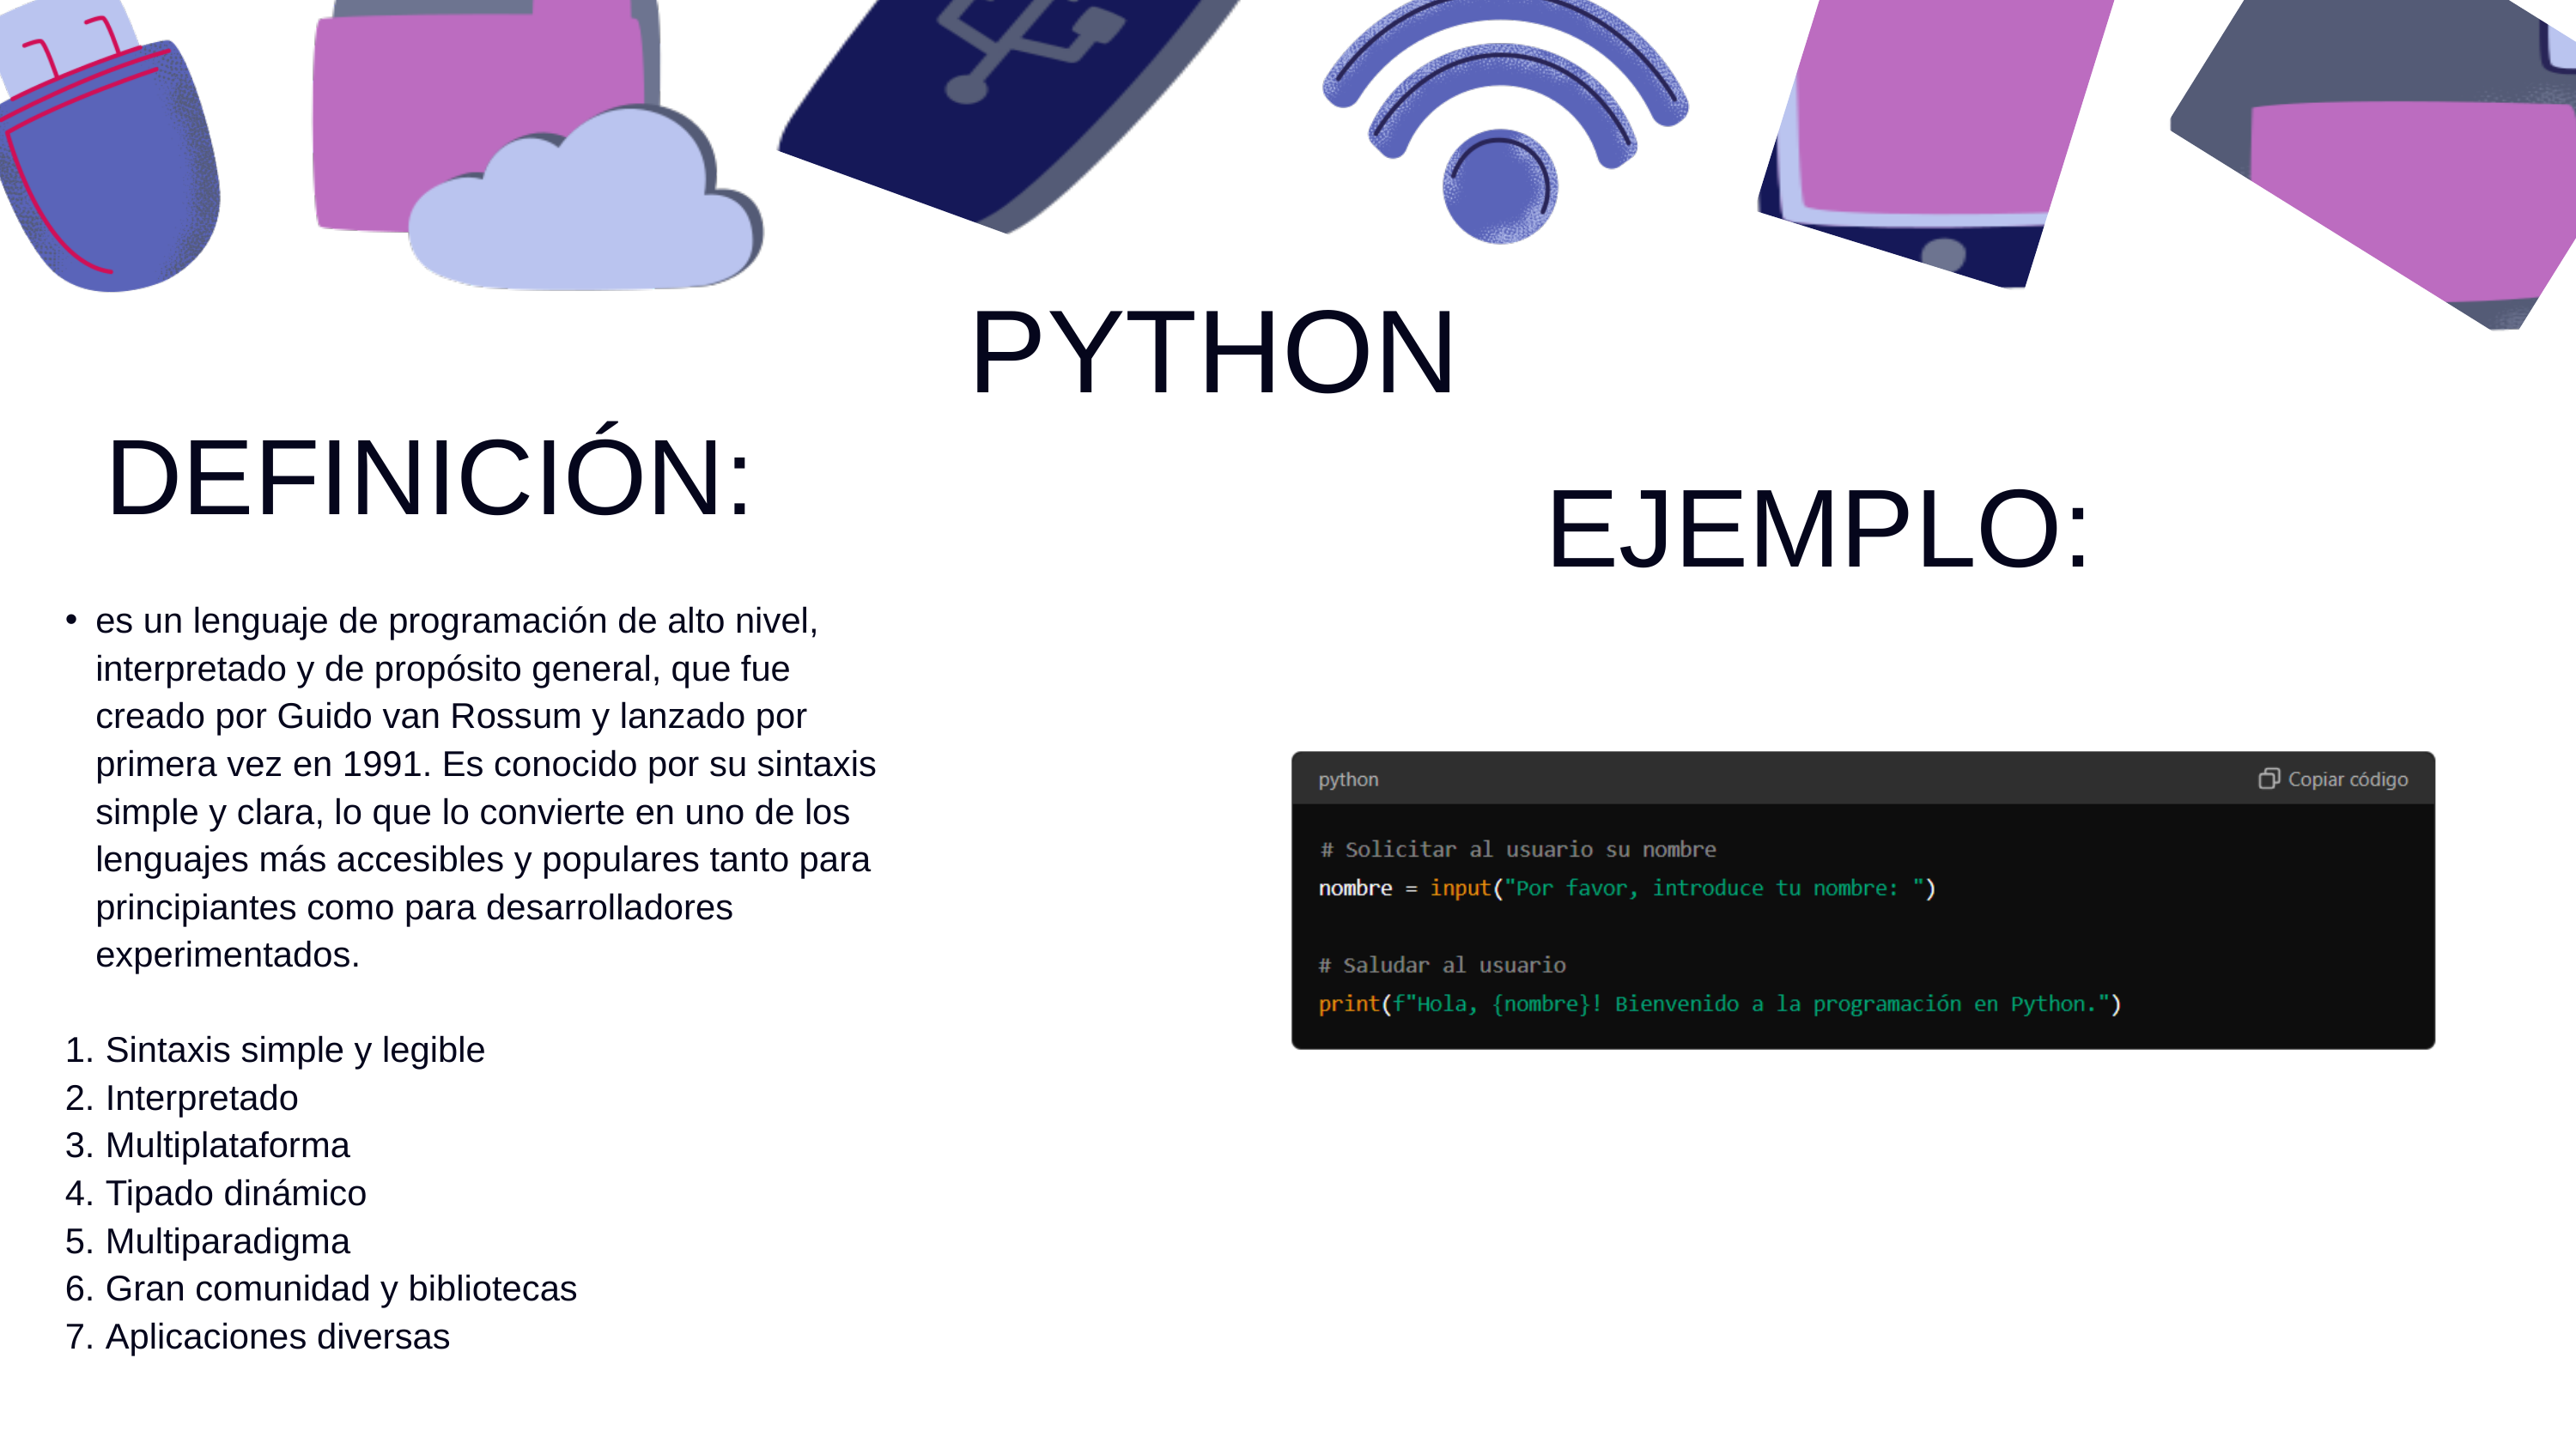

PYTHON
DEFINICIÓN:
EJEMPLO:
es un lenguaje de programación de alto nivel, interpretado y de propósito general, que fue creado por Guido van Rossum y lanzado por primera vez en 1991. Es conocido por su sintaxis simple y clara, lo que lo convierte en uno de los lenguajes más accesibles y populares tanto para principiantes como para desarrolladores experimentados.

 Sintaxis simple y legible
 Interpretado
 Multiplataforma
 Tipado dinámico
 Multiparadigma
 Gran comunidad y bibliotecas
 Aplicaciones diversas